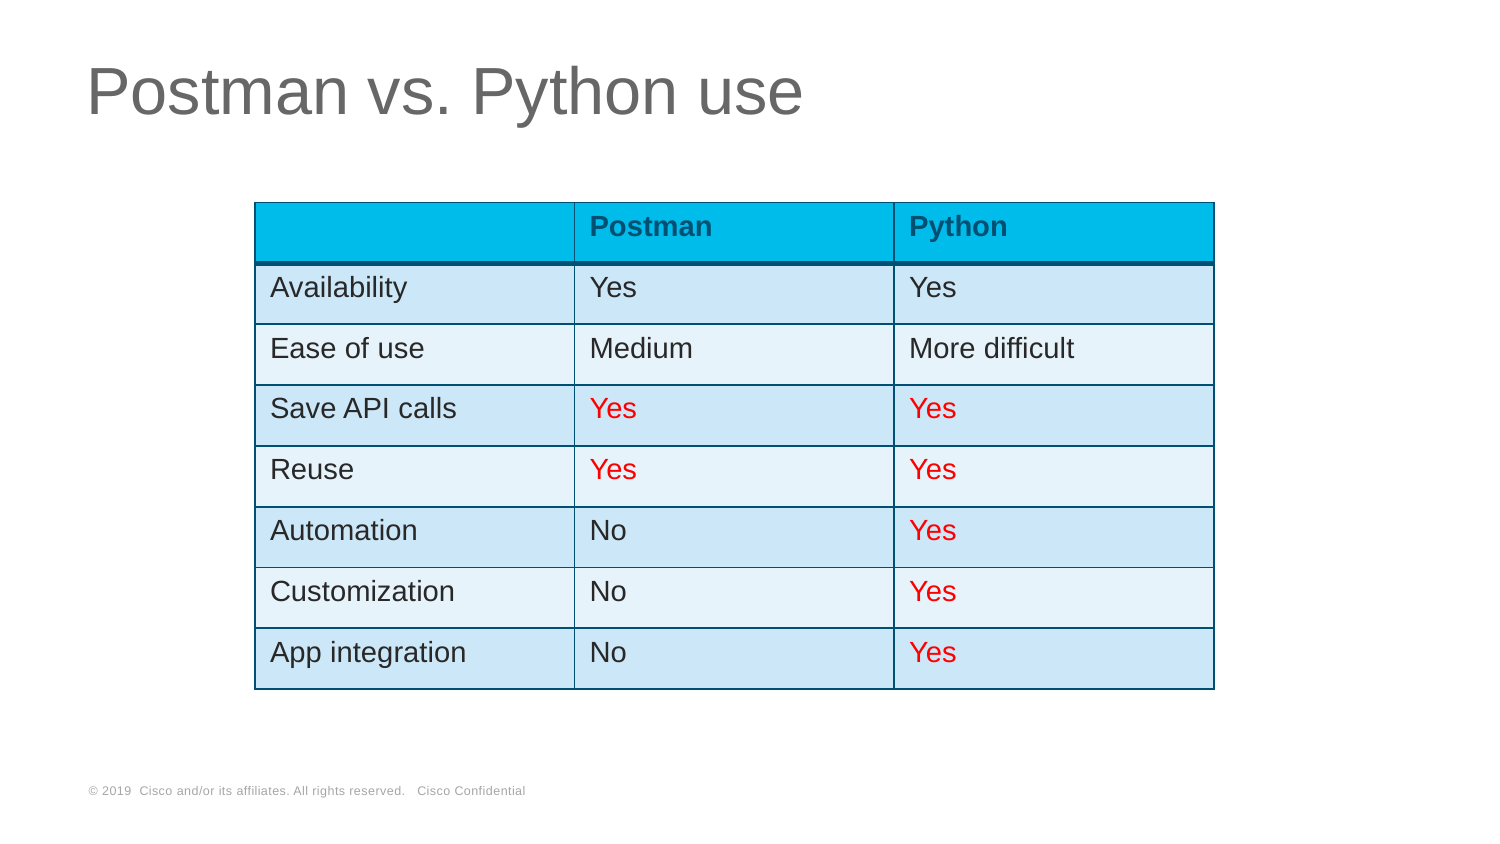

Postman vs. Python use
|  | Postman | Python |
| --- | --- | --- |
| Availability | Yes | Yes |
| Ease of use | Medium | More difficult |
| Save API calls | Yes | Yes |
| Reuse | Yes | Yes |
| Automation | No | Yes |
| Customization | No | Yes |
| App integration | No | Yes |